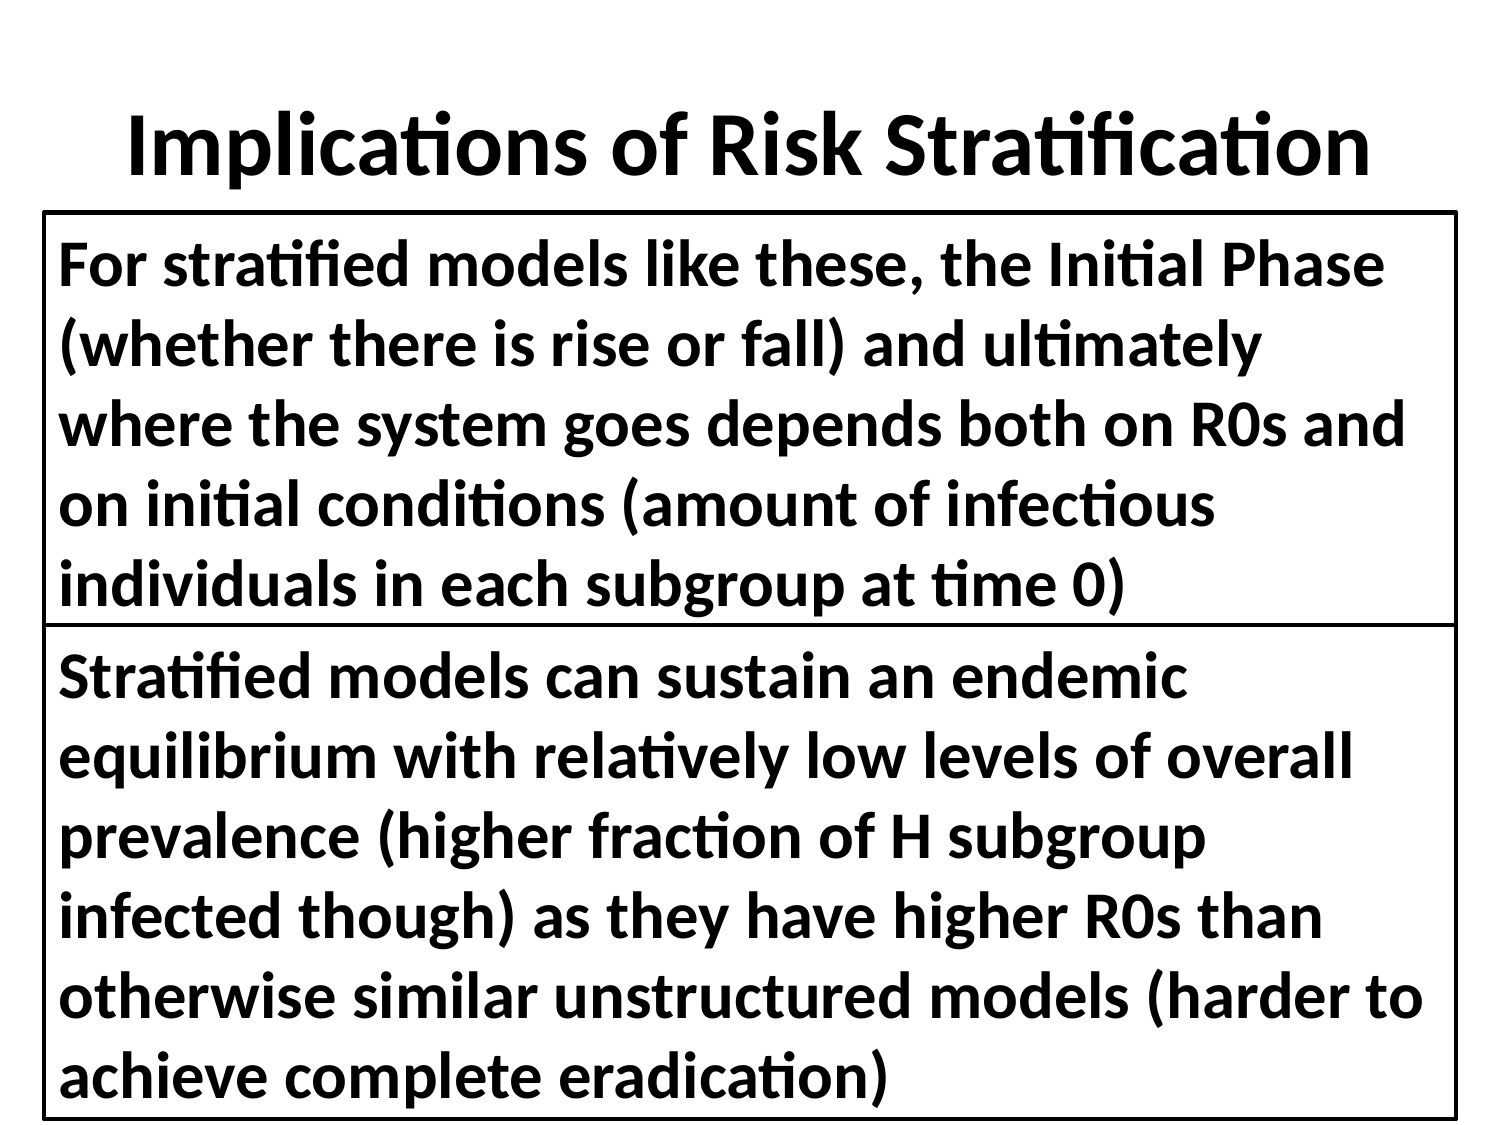

# Implications of Risk Stratification
For stratified models like these, the Initial Phase (whether there is rise or fall) and ultimately where the system goes depends both on R0s and on initial conditions (amount of infectious individuals in each subgroup at time 0)
Initial Phase: L subgroups dynamics behave similarly to if there were not interactions between subgroups (b/c not so many infected H people yet); H grows in size.
Slaved Phase: Growth in both groups is drive primarily by the “dominant” group’s dynamics, other subgroups become synchronized or slaved (see Eigenvalue approach in Box 3.10)
Equilibrium Phase: Reached because the dominant group’s prevalence stops growing

Stratified models can sustain an endemic equilibrium with relatively low levels of overall prevalence (higher fraction of H subgroup infected though) as they have higher R0s than otherwise similar unstructured models (harder to achieve complete eradication)